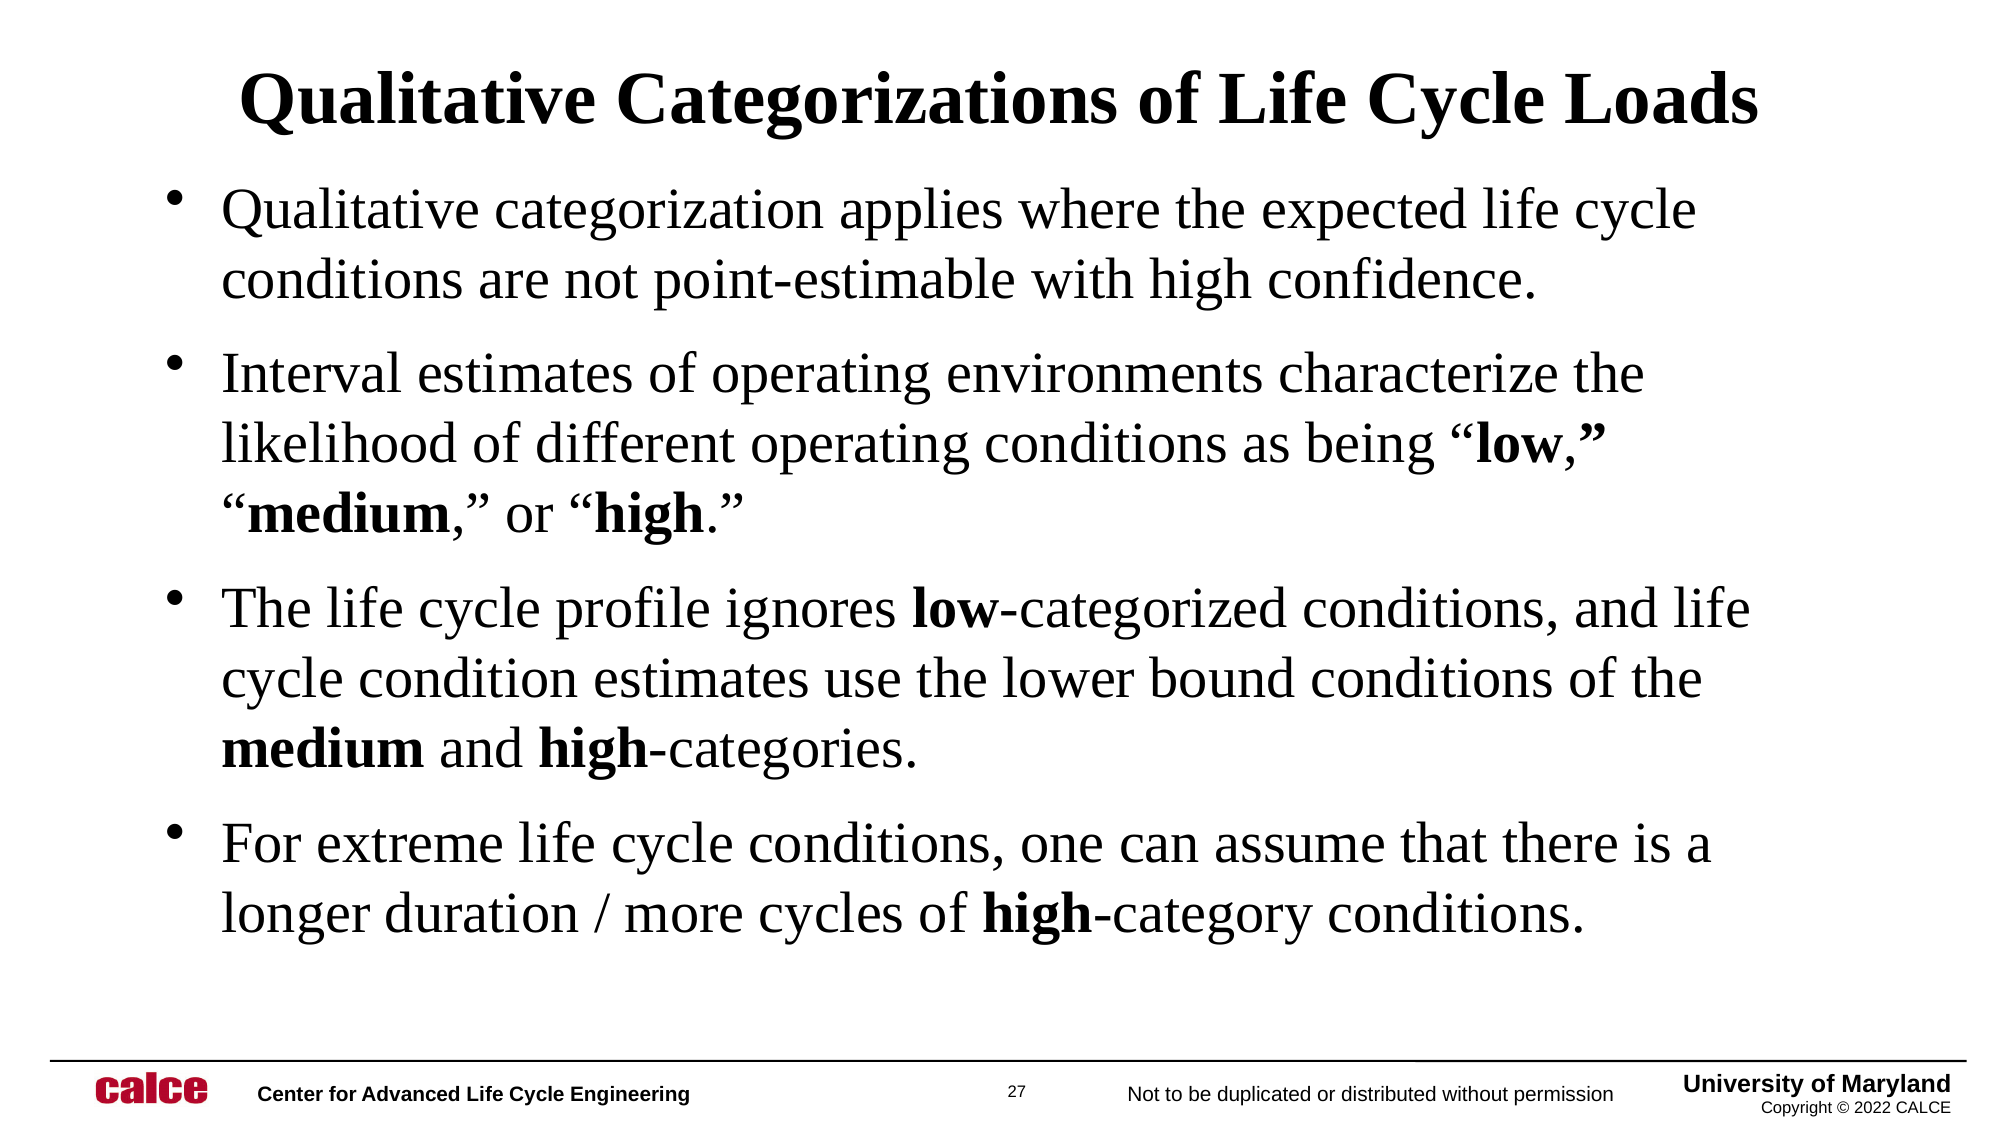

# Qualitative Categorizations of Life Cycle Loads
Qualitative categorization applies where the expected life cycle conditions are not point-estimable with high confidence.
Interval estimates of operating environments characterize the likelihood of different operating conditions as being “low,” “medium,” or “high.”
The life cycle profile ignores low-categorized conditions, and life cycle condition estimates use the lower bound conditions of the medium and high-categories.
For extreme life cycle conditions, one can assume that there is a longer duration / more cycles of high-category conditions.